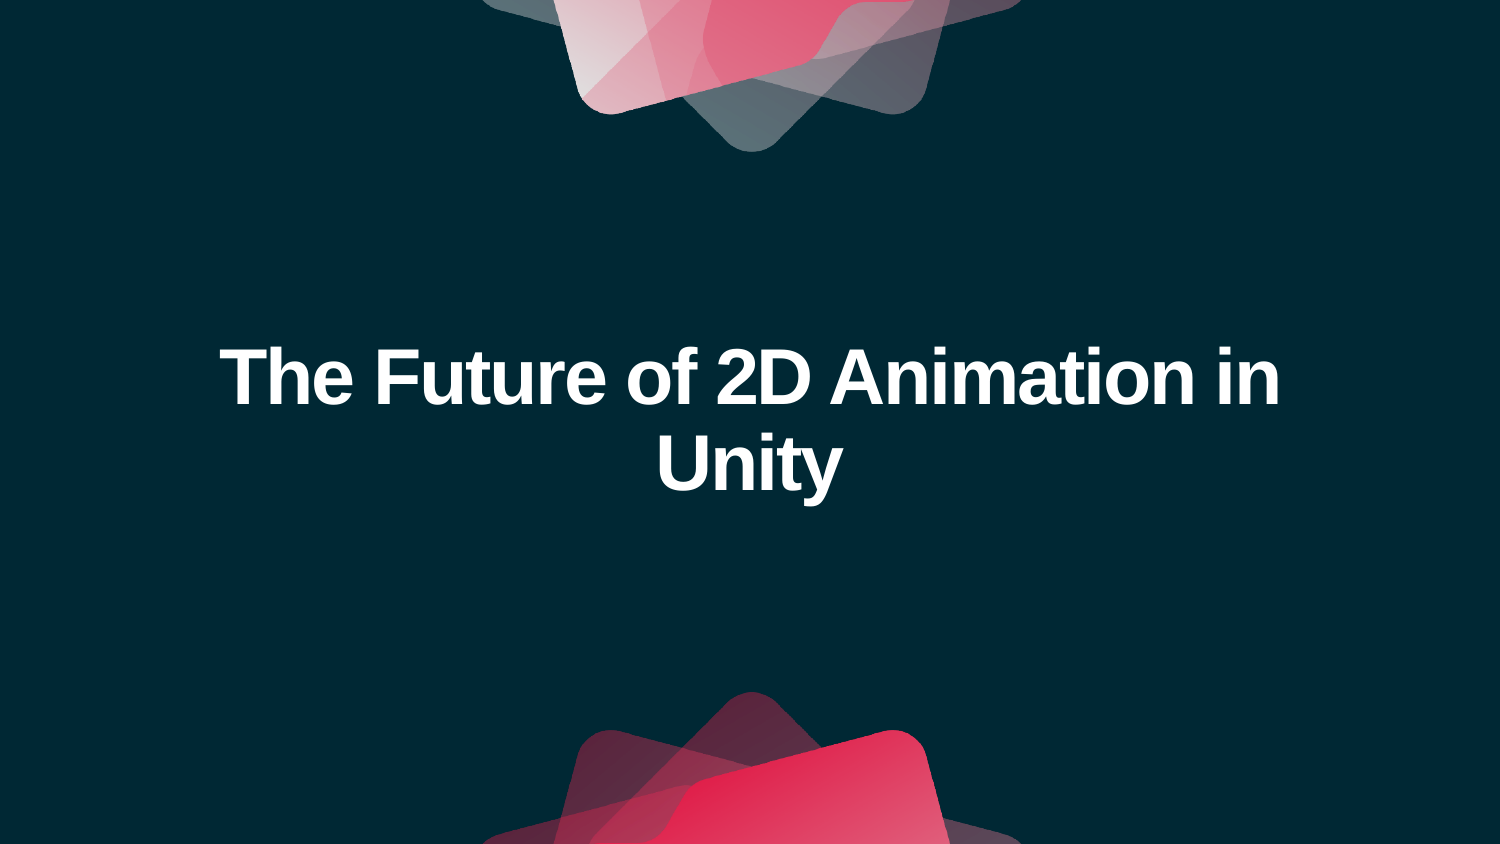

# The Future of 2D Animation in Unity